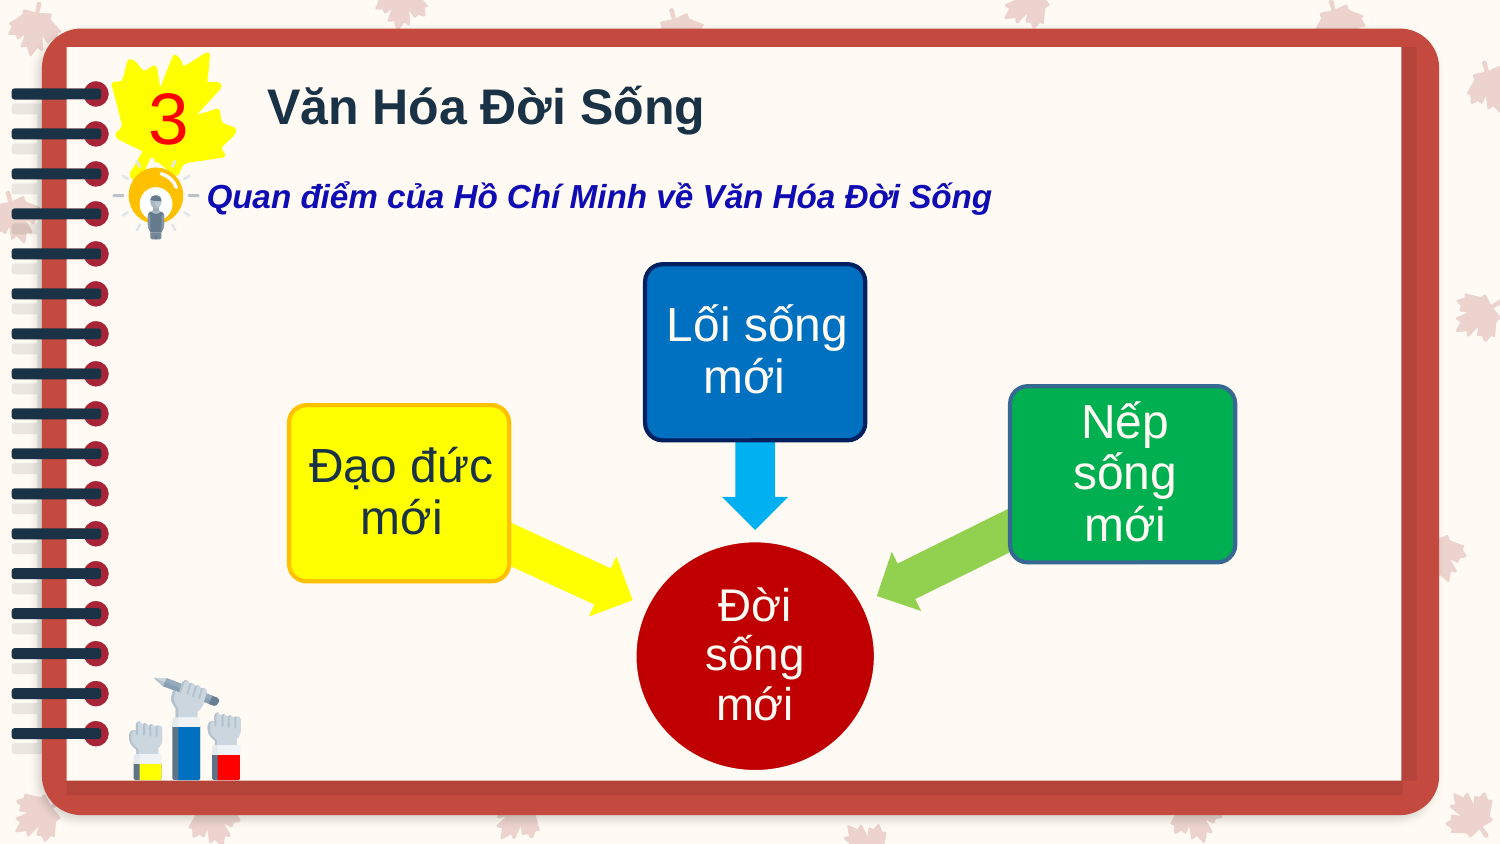

3
# Văn Hóa Đời Sống

Quan điểm của Hồ Chí Minh về Văn Hóa Đời Sống
Đời sống mới
Đạo đức mới
Lối sống mới
Nếp sống mới